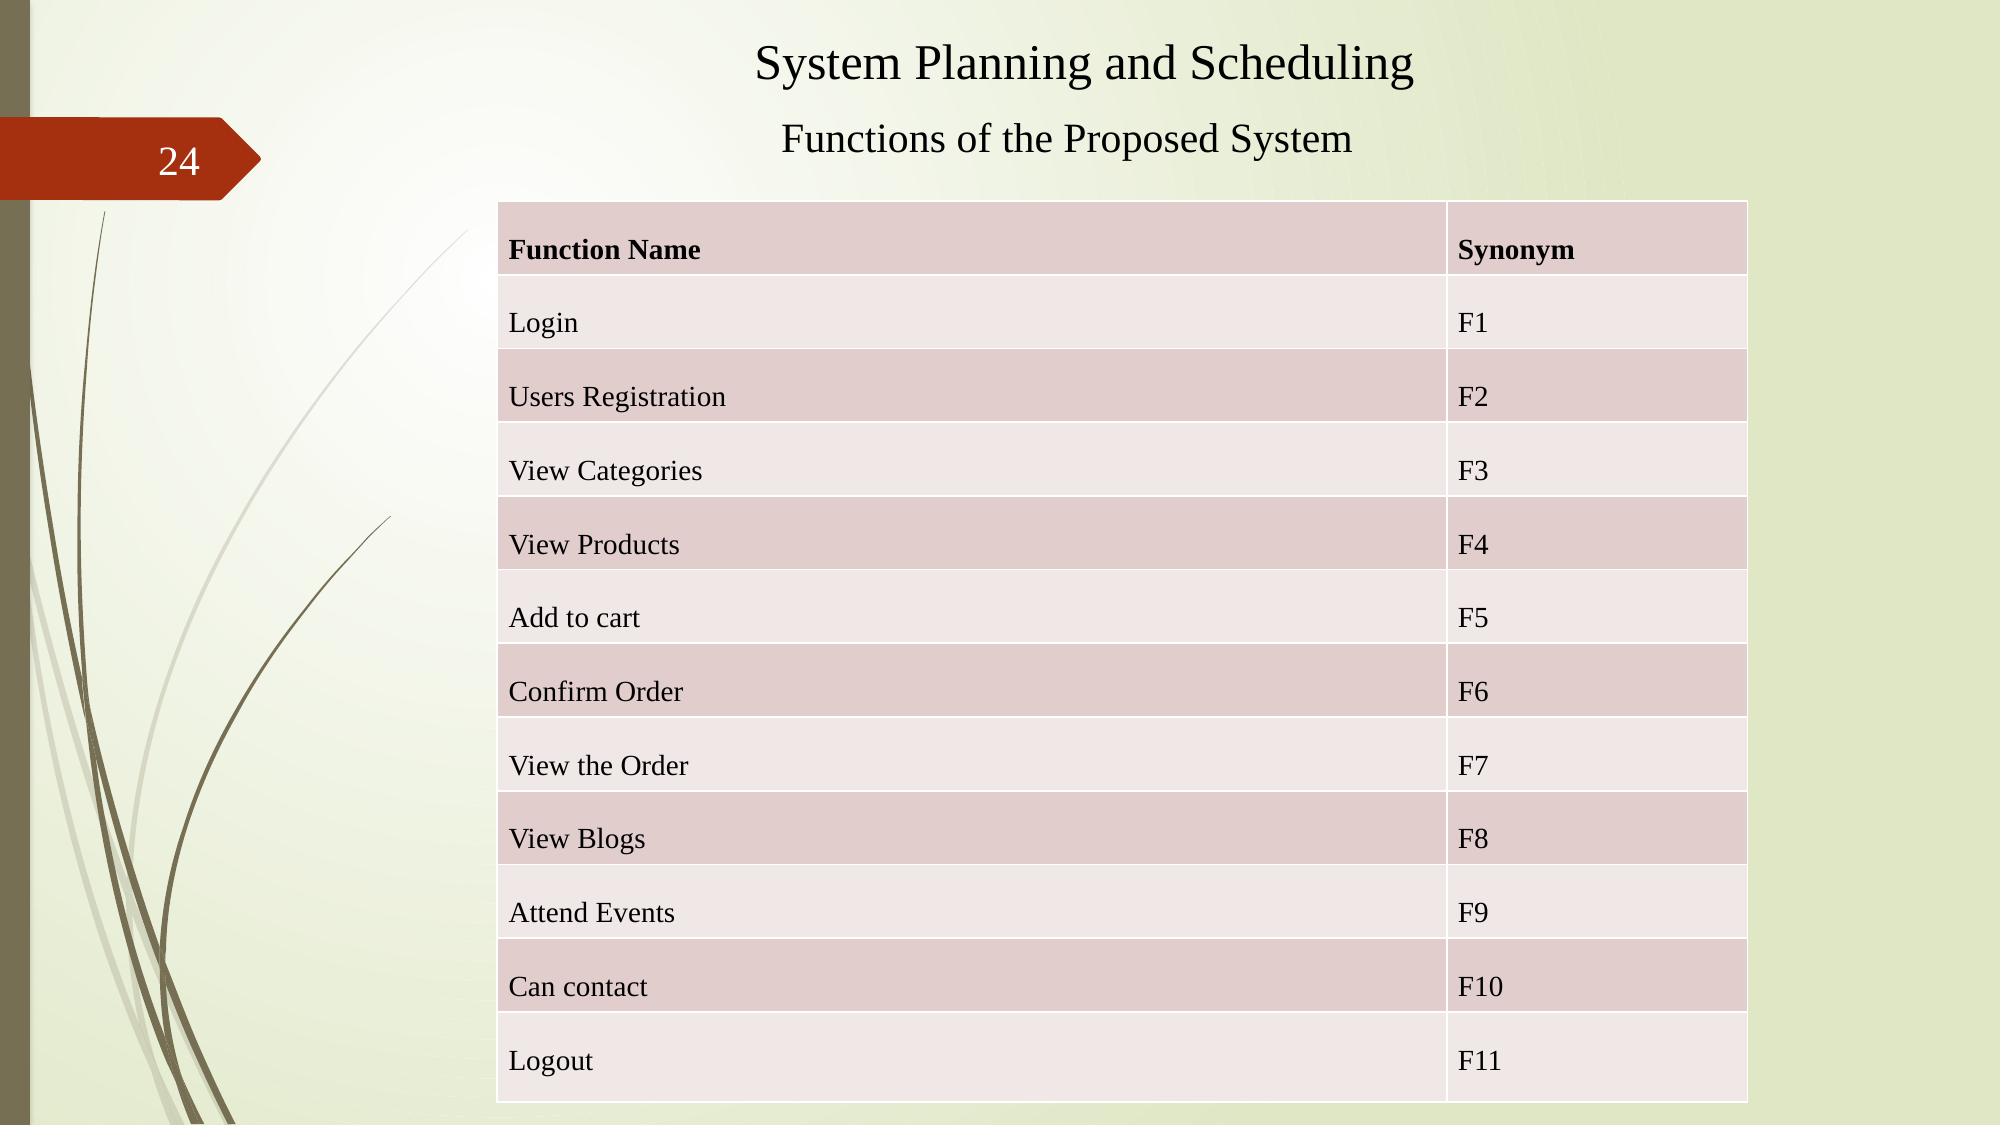

System Planning and Scheduling
Functions of the Proposed System
24
| Function Name | Synonym |
| --- | --- |
| Login | F1 |
| Users Registration | F2 |
| View Categories | F3 |
| View Products | F4 |
| Add to cart | F5 |
| Confirm Order | F6 |
| View the Order | F7 |
| View Blogs | F8 |
| Attend Events | F9 |
| Can contact | F10 |
| Logout | F11 |